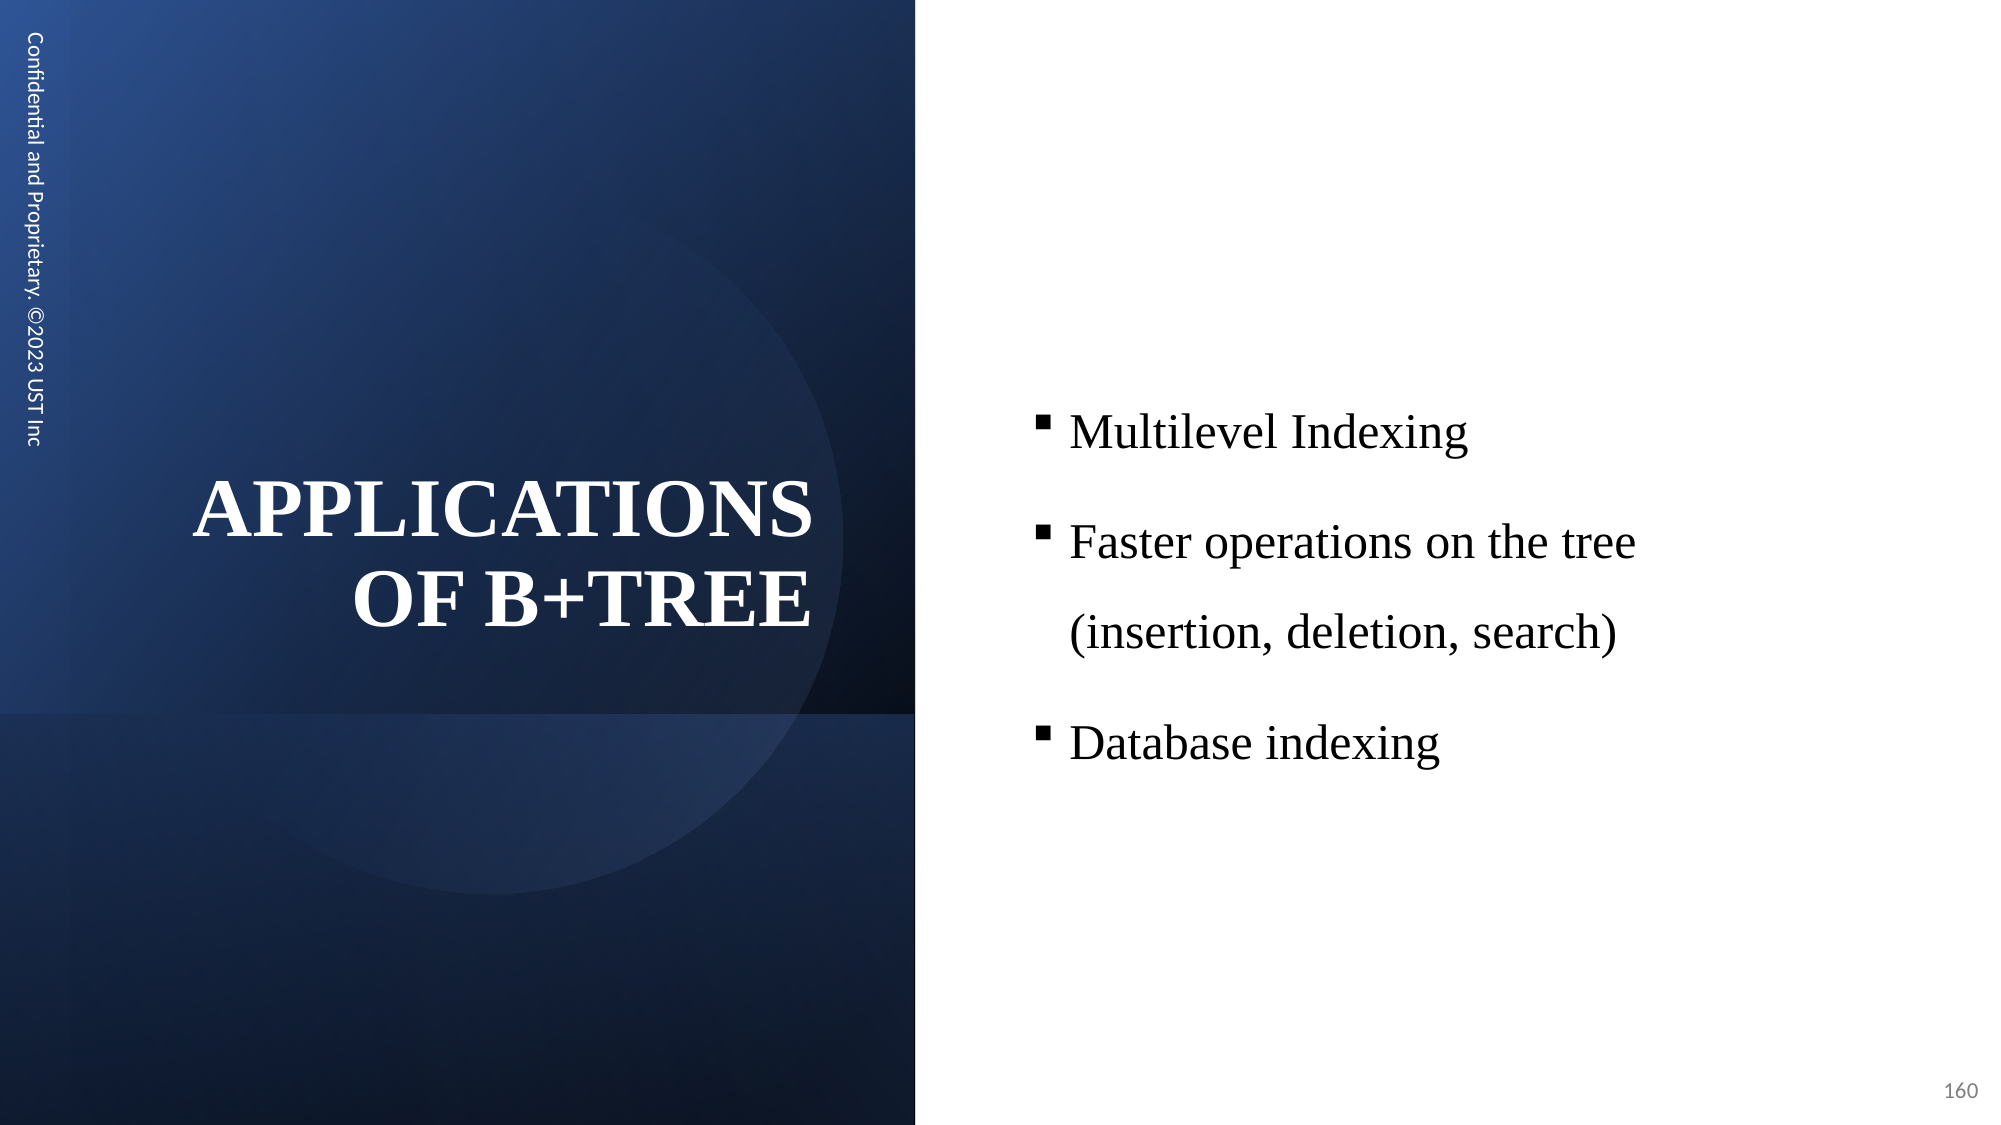

# APPLICATIONS OF B+TREE

Multilevel Indexing
Faster operations on the tree (insertion, deletion, search)
Database indexing

Confidential and Proprietary. ©2023 UST Inc

160